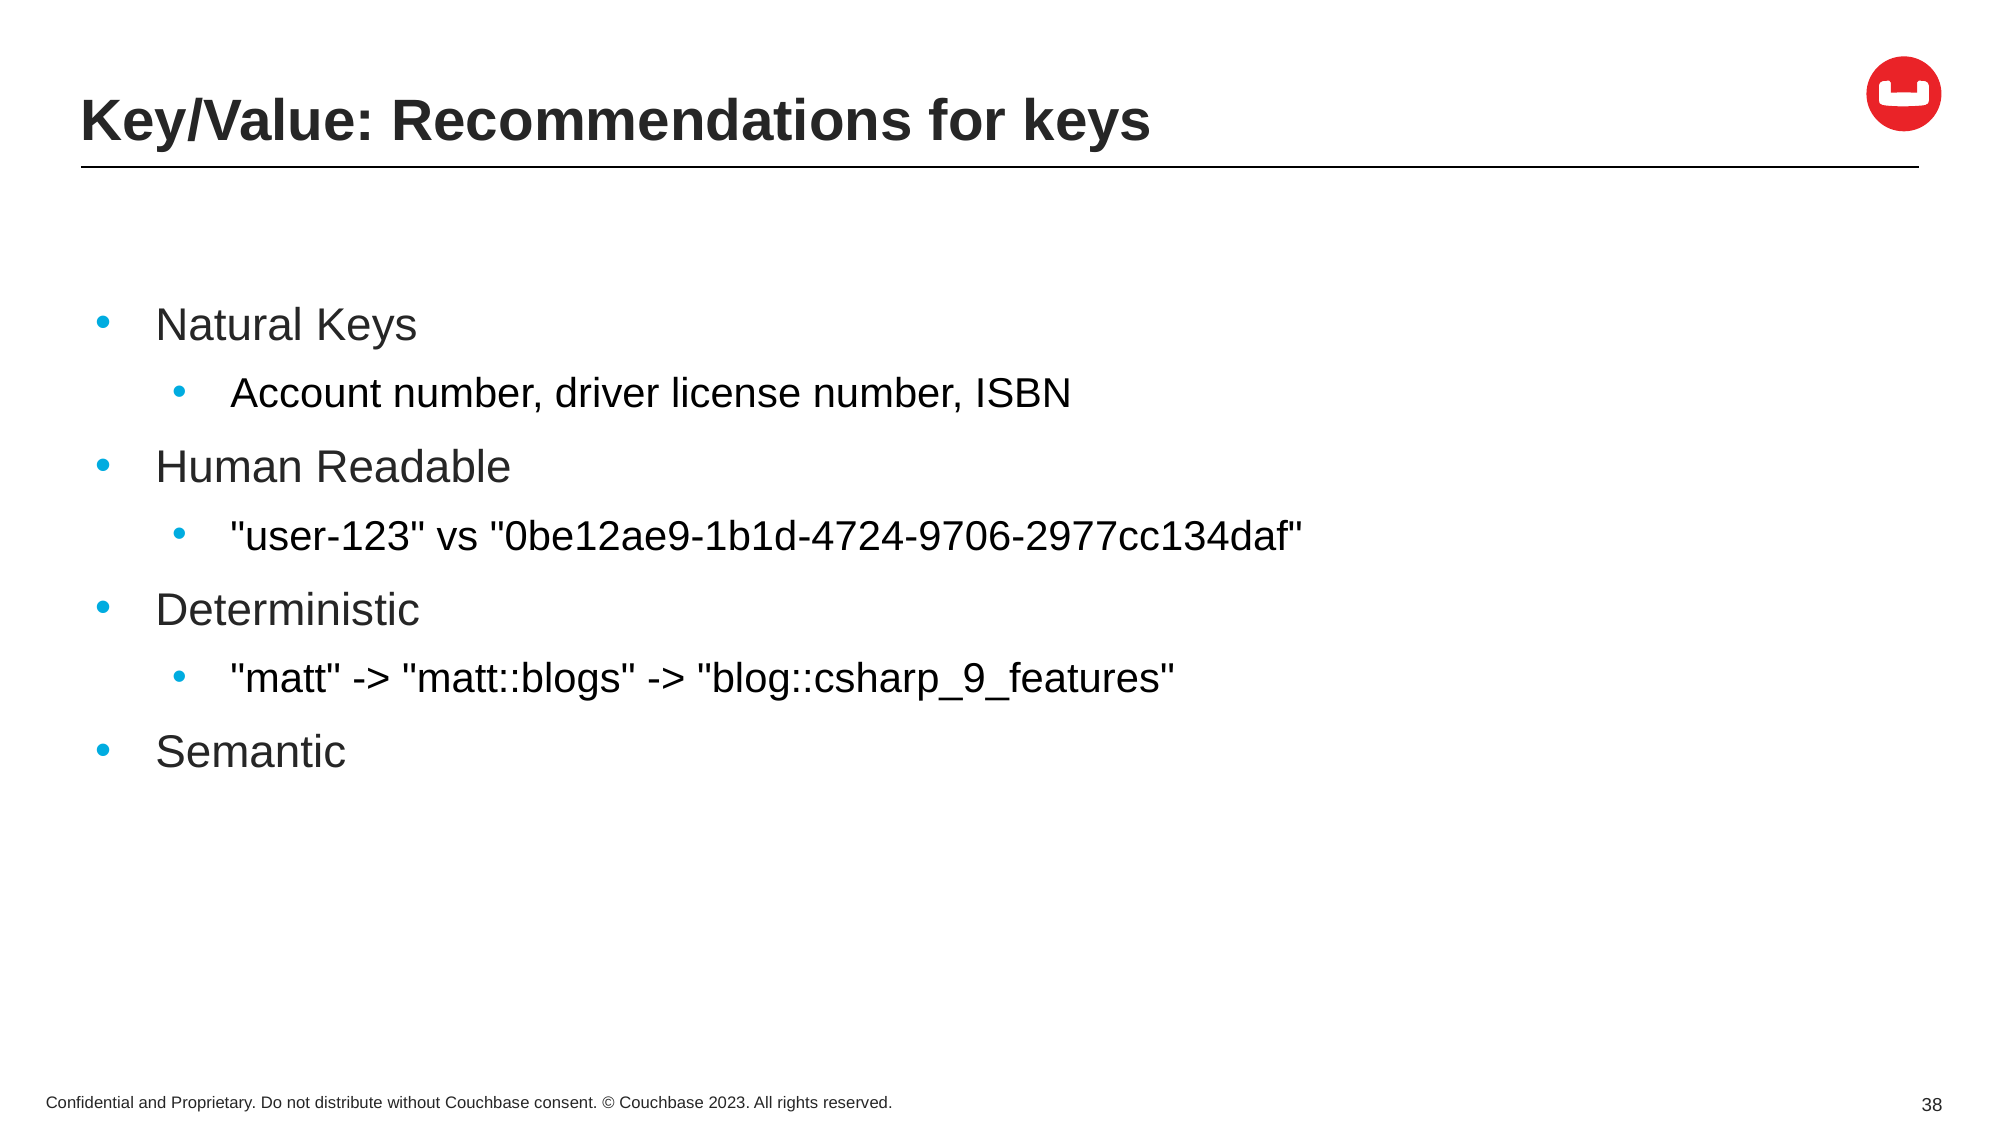

# Key/Value: Recommendations for keys

Natural Keys
Account number, driver license number, ISBN
Human Readable
"user-123" vs "0be12ae9-1b1d-4724-9706-2977cc134daf"
Deterministic
"matt" -> "matt::blogs" -> "blog::csharp_9_features"
Semantic